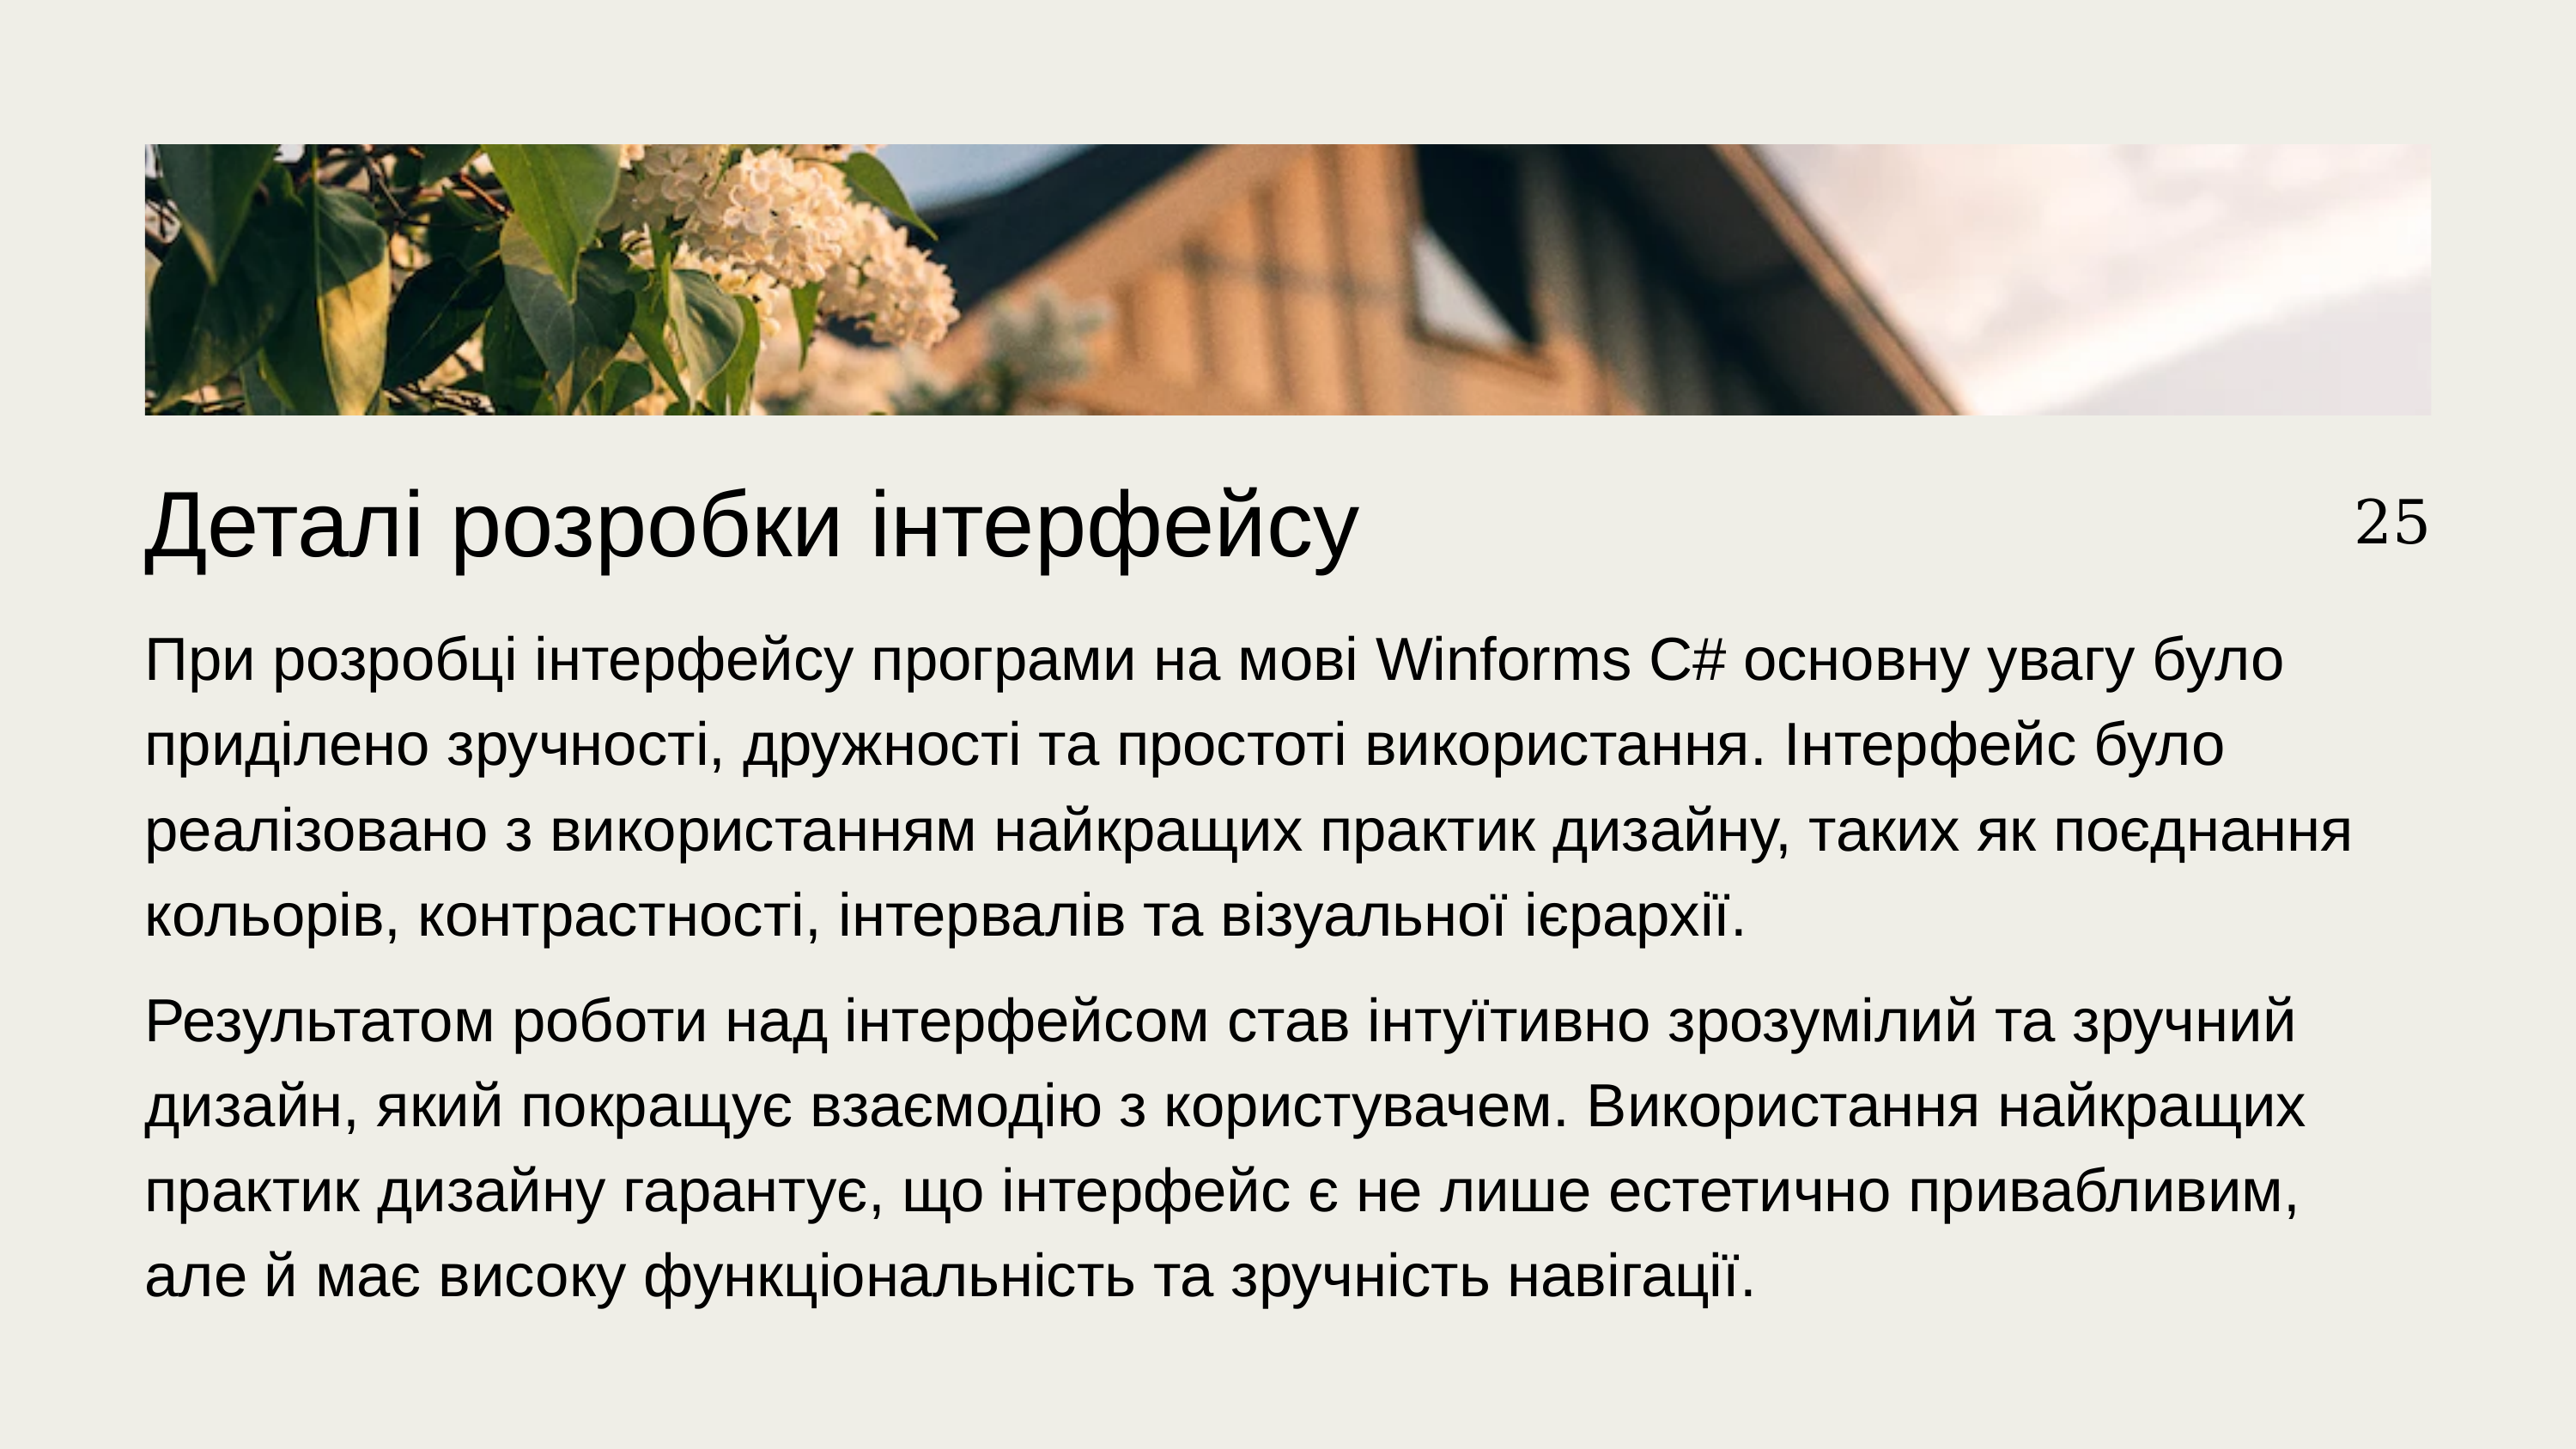

Деталі розробки інтерфейсу
25
При розробці інтерфейсу програми на мові Winforms C# основну увагу було приділено зручності, дружності та простоті використання. Інтерфейс було реалізовано з використанням найкращих практик дизайну, таких як поєднання кольорів, контрастності, інтервалів та візуальної ієрархії.
Результатом роботи над інтерфейсом став інтуїтивно зрозумілий та зручний дизайн, який покращує взаємодію з користувачем. Використання найкращих практик дизайну гарантує, що інтерфейс є не лише естетично привабливим, але й має високу функціональність та зручність навігації.